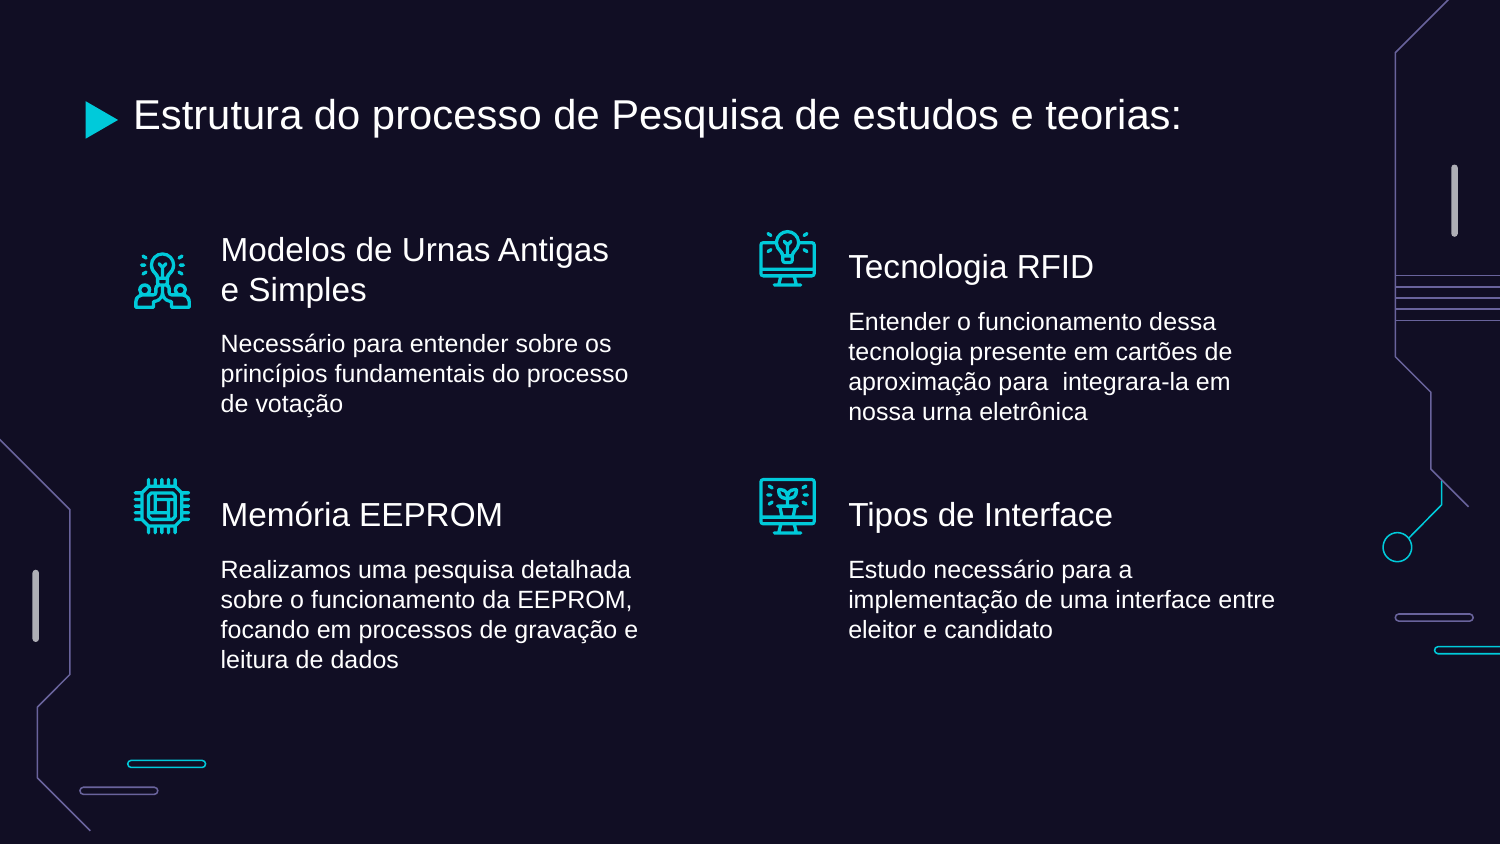

# Estrutura do processo de Pesquisa de estudos e teorias:
Tecnologia RFID

Modelos de Urnas Antigas e Simples

Entender o funcionamento dessa tecnologia presente em cartões de aproximação para  integrara-la em nossa urna eletrônica
Necessário para entender sobre os princípios fundamentais do processo de votação
Memória EEPROM
Tipos de Interface

Realizamos uma pesquisa detalhada sobre o funcionamento da EEPROM, focando em processos de gravação e leitura de dados
Estudo necessário para a implementação de uma interface entre eleitor e candidato